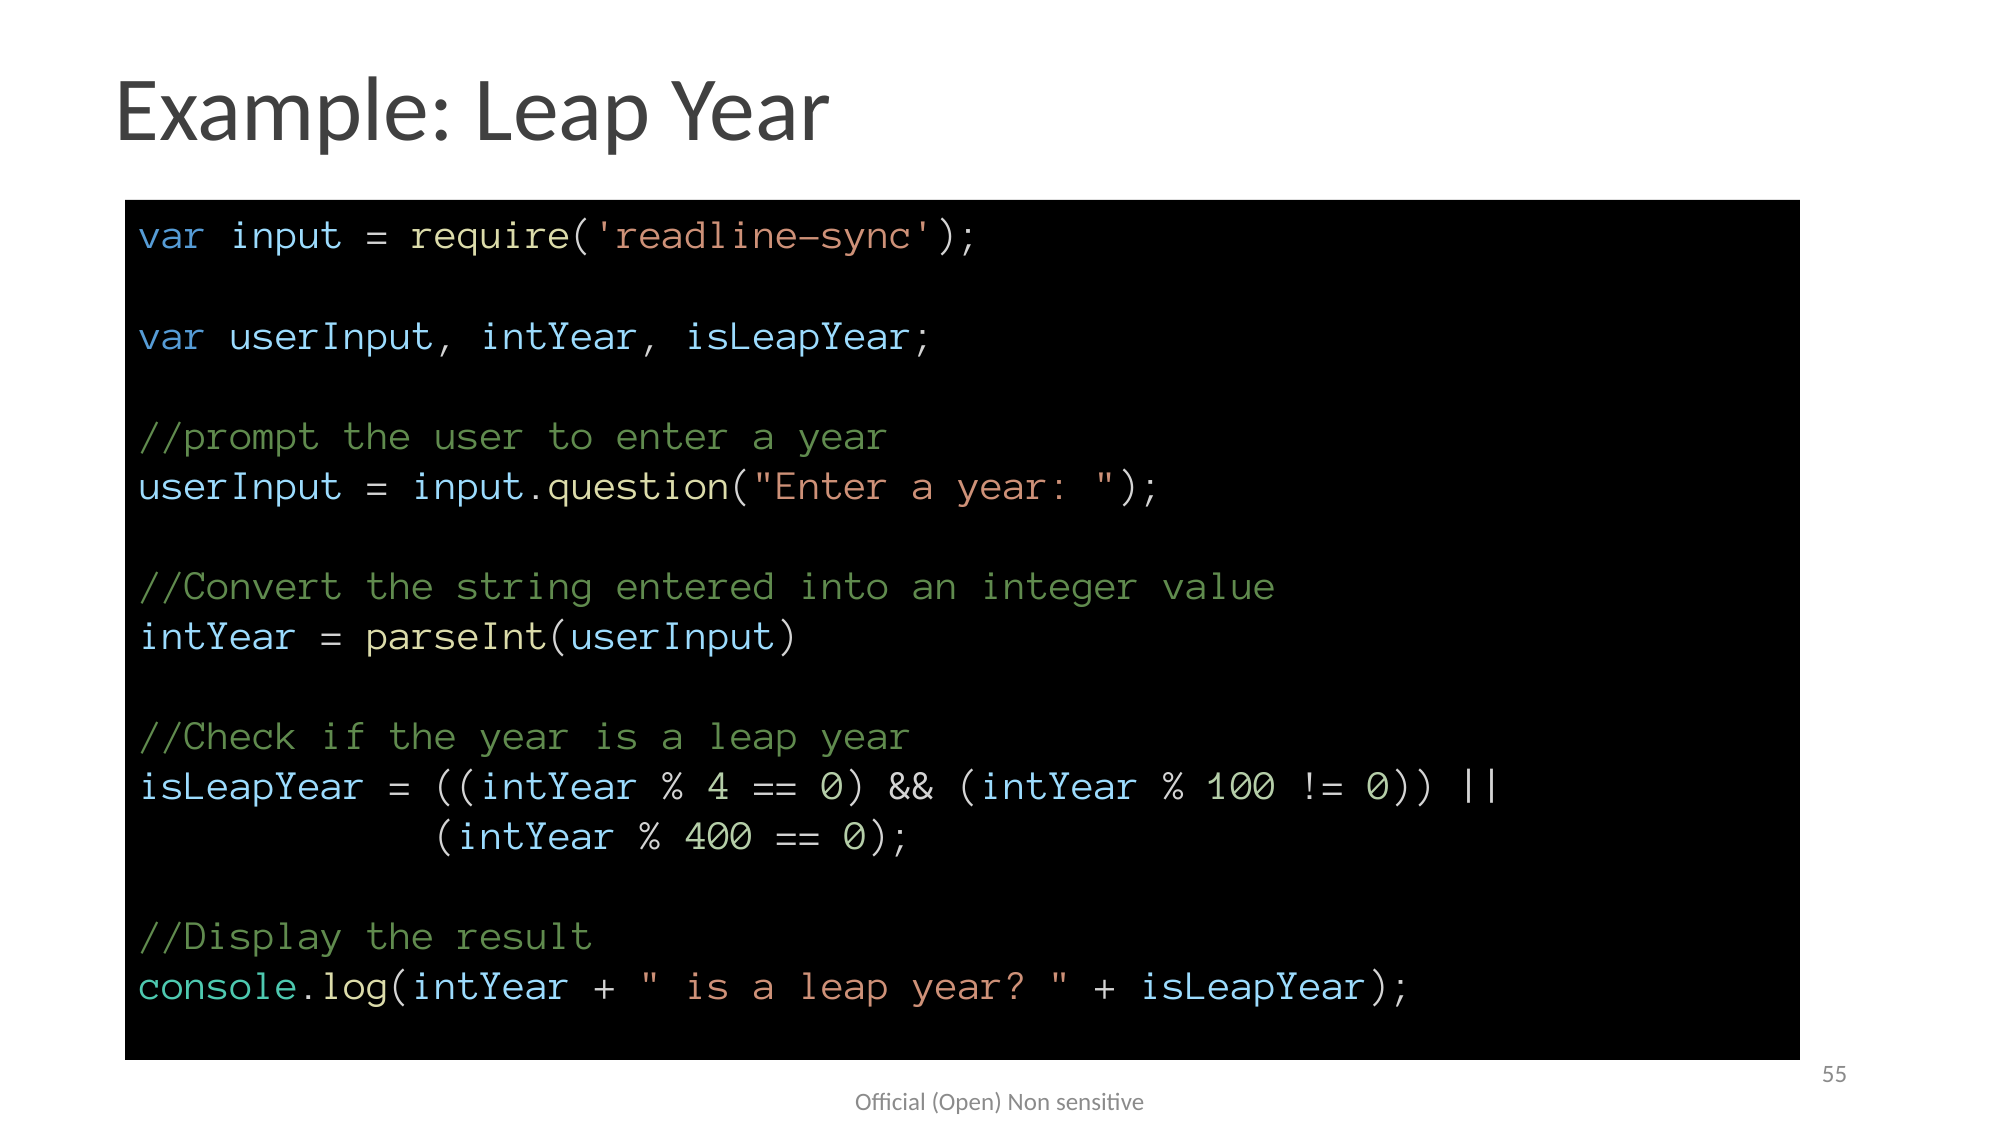

# Example: Leap Year
var input = require('readline-sync');
var userInput, intYear, isLeapYear;
//prompt the user to enter a year
userInput = input.question("Enter a year: ");
//Convert the string entered into an integer value
intYear = parseInt(userInput)
//Check if the year is a leap year
isLeapYear = ((intYear % 4 == 0) && (intYear % 100 != 0)) ||
             (intYear % 400 == 0);
//Display the result
console.log(intYear + " is a leap year? " + isLeapYear);

55
Official (Open) Non sensitive